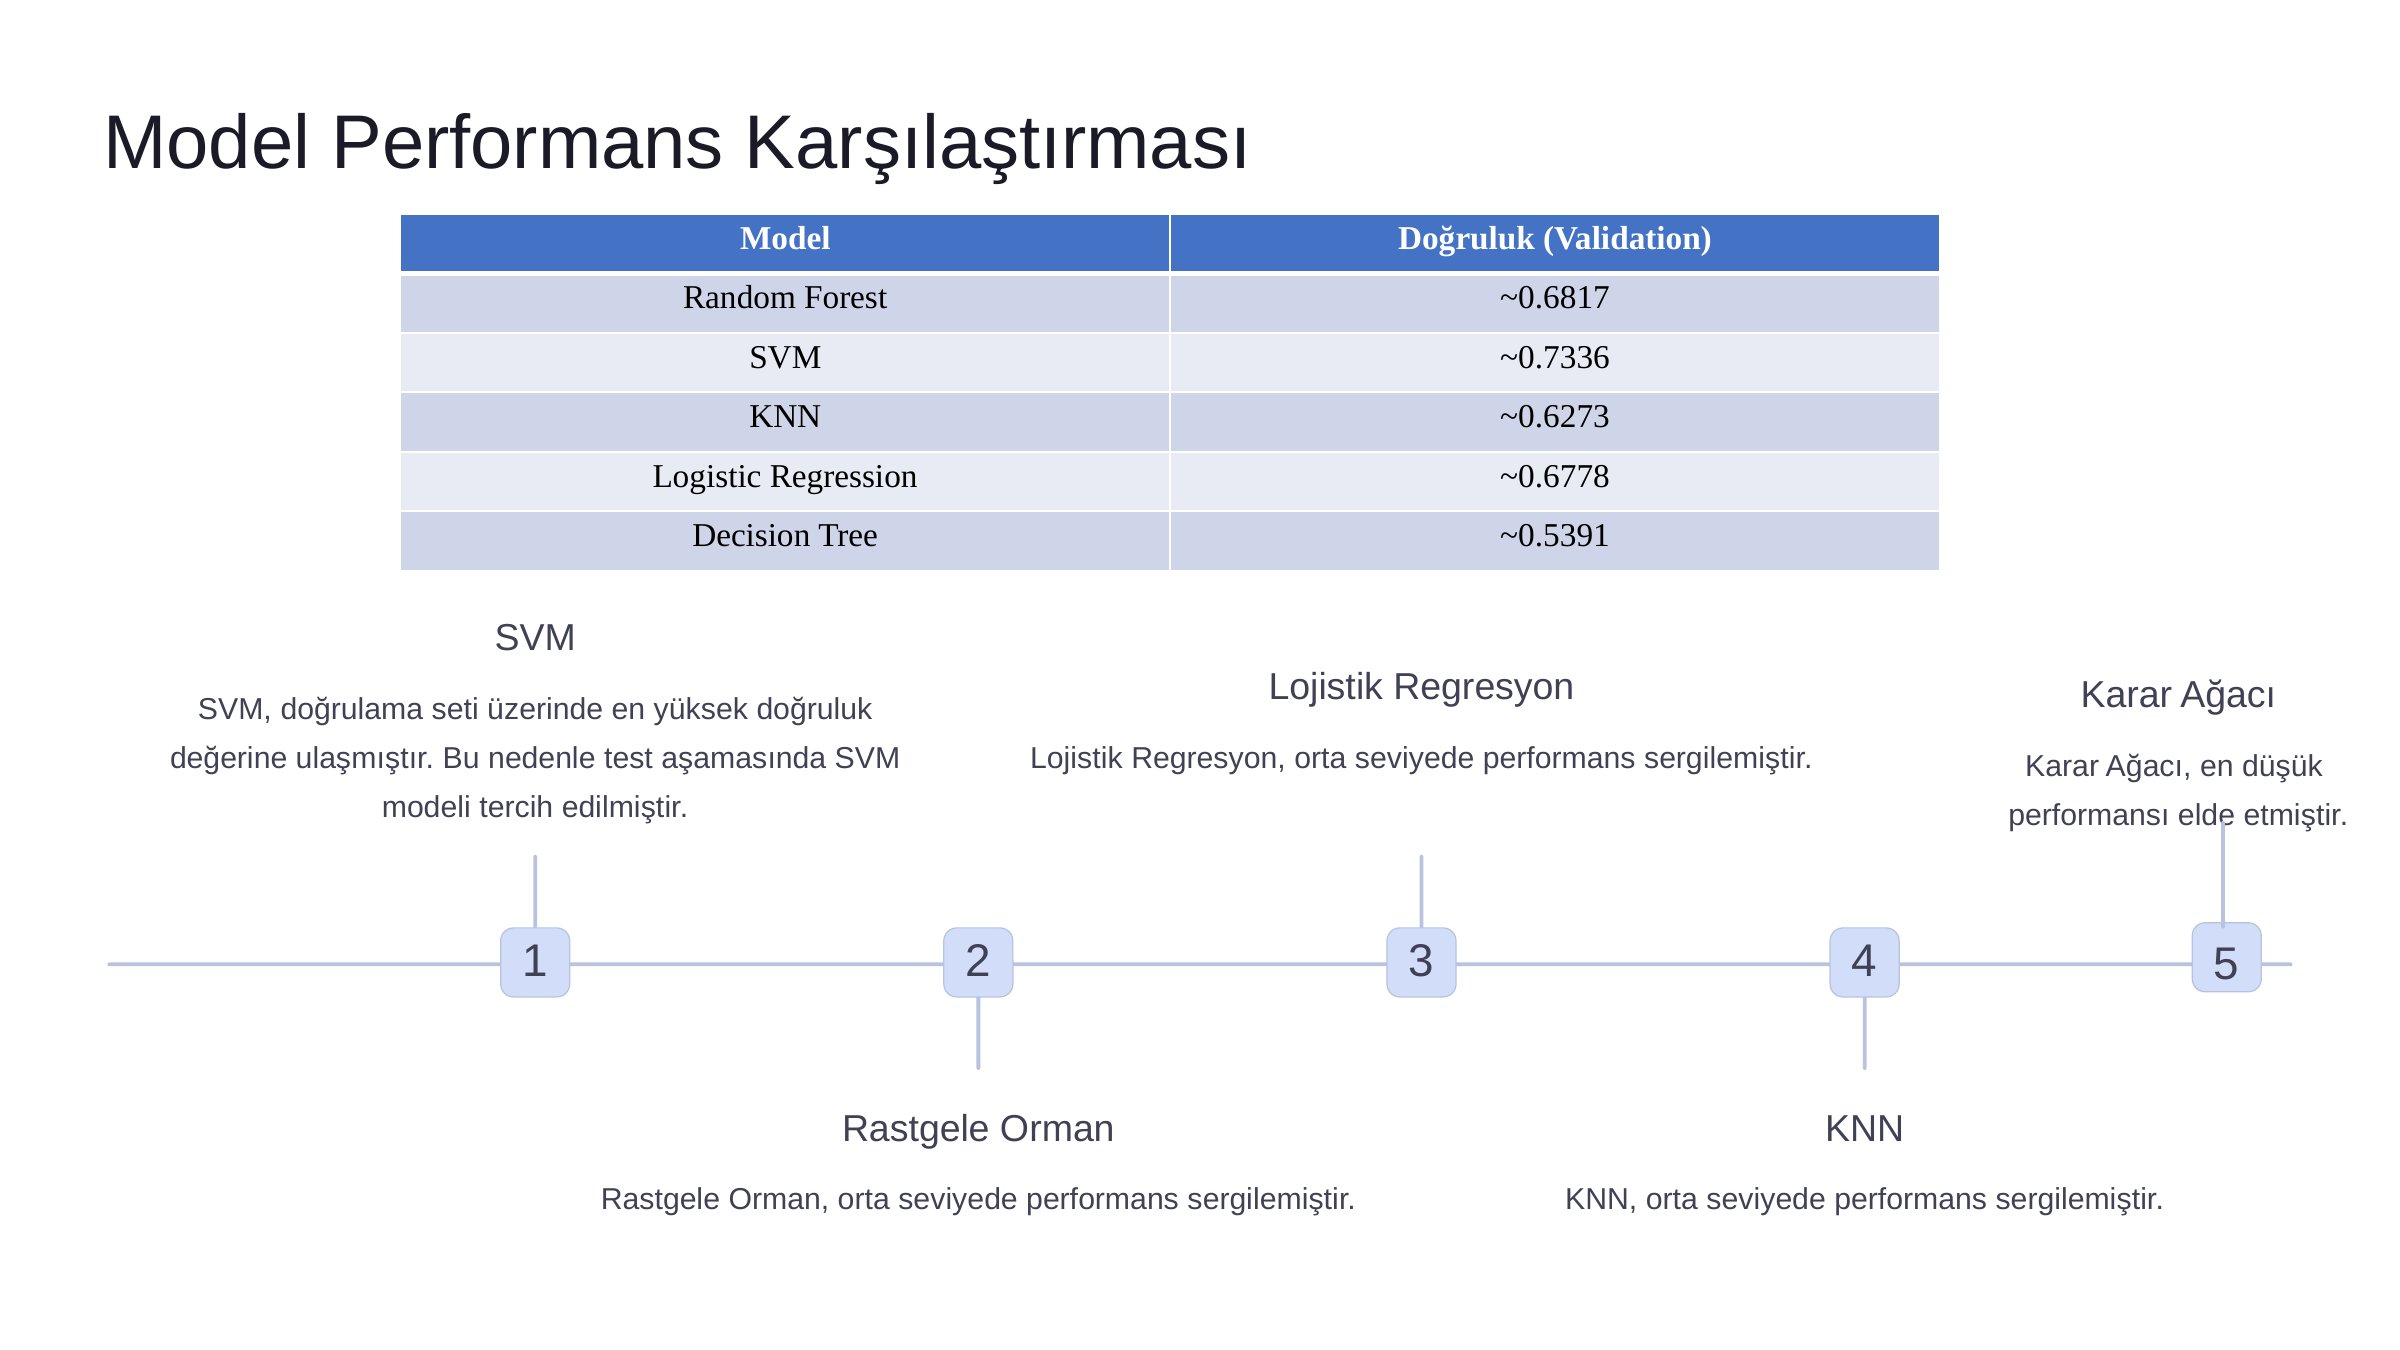

Model Performans Karşılaştırması
| Model | Doğruluk (Validation) |
| --- | --- |
| Random Forest | ~0.6817 |
| SVM | ~0.7336 |
| KNN | ~0.6273 |
| Logistic Regression | ~0.6778 |
| Decision Tree | ~0.5391 |
SVM
Lojistik Regresyon
Karar Ağacı
SVM, doğrulama seti üzerinde en yüksek doğruluk değerine ulaşmıştır. Bu nedenle test aşamasında SVM modeli tercih edilmiştir.
Lojistik Regresyon, orta seviyede performans sergilemiştir.
Karar Ağacı, en düşük
performansı elde etmiştir.

1
2
3
4
5

Rastgele Orman
KNN
Rastgele Orman, orta seviyede performans sergilemiştir.
KNN, orta seviyede performans sergilemiştir.